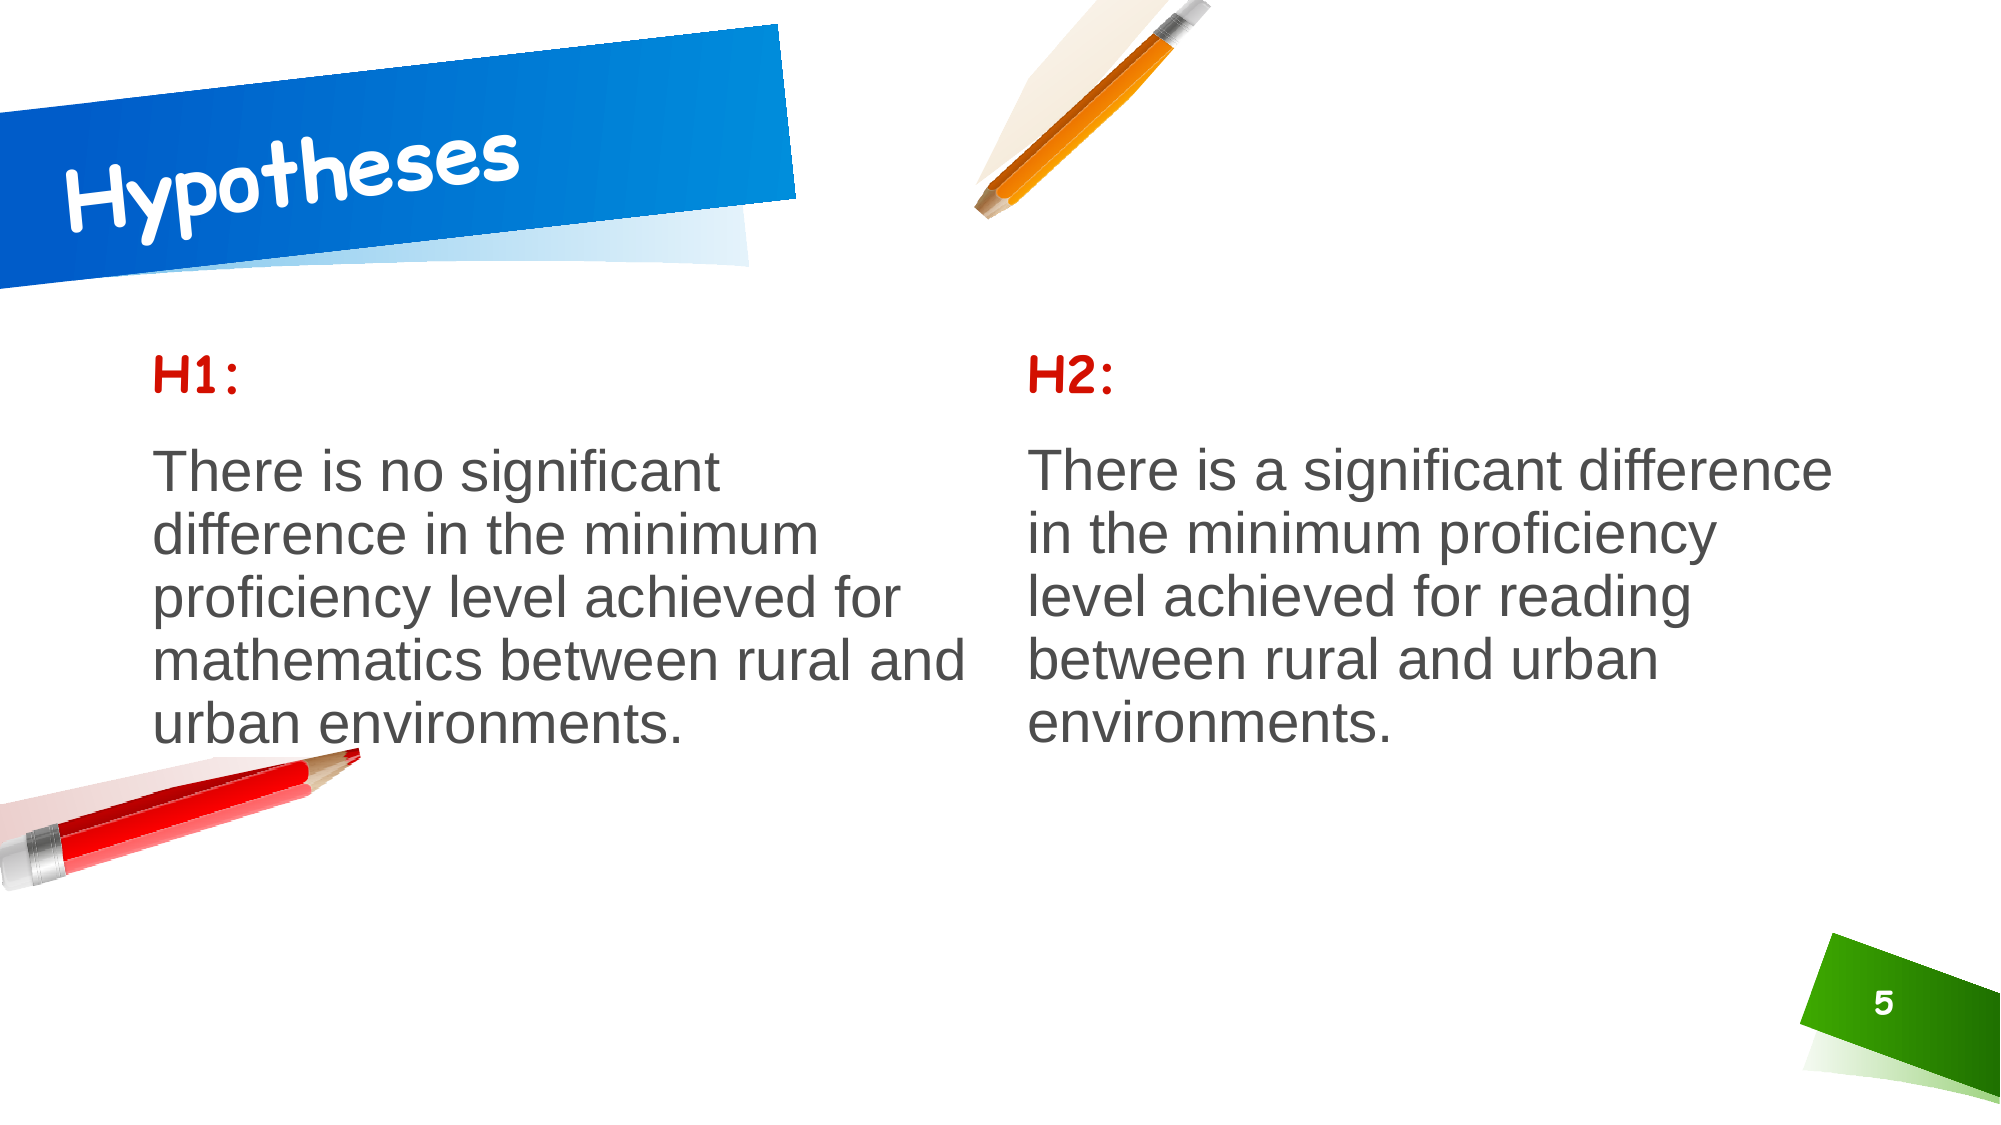

# Hypotheses
H1:
H2:
There is no significant difference in the minimum proficiency level achieved for mathematics between rural and urban environments.
There is a significant difference in the minimum proficiency level achieved for reading between rural and urban environments.
5